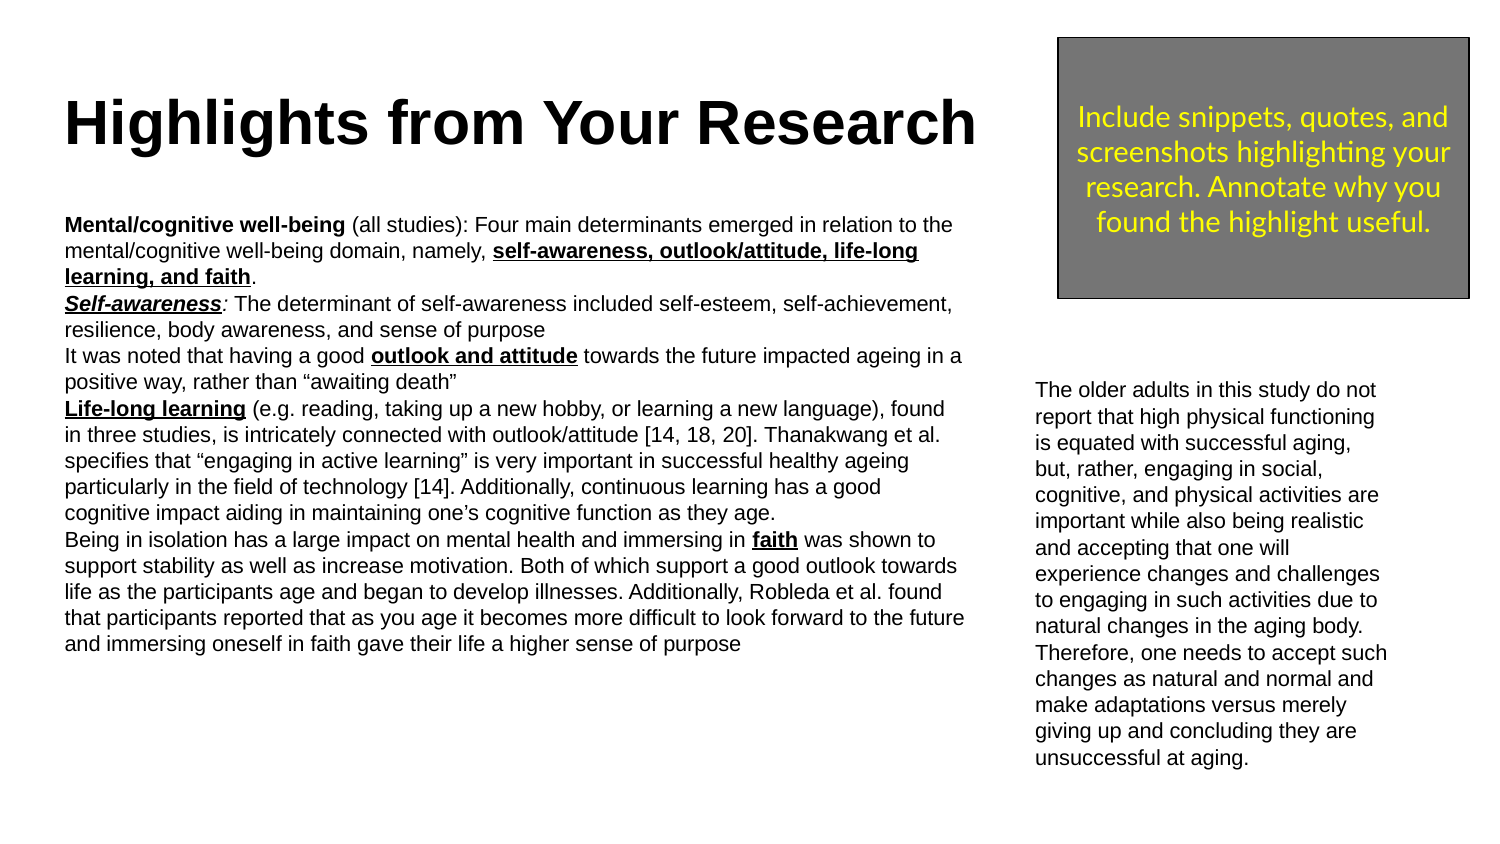

Include snippets, quotes, and screenshots highlighting your research. Annotate why you found the highlight useful.
# Highlights from Your Research
Mental/cognitive well‑being (all studies): Four main determinants emerged in relation to the mental/cognitive well-being domain, namely, self-awareness, outlook/attitude, life-long learning, and faith.
Self-awareness: The determinant of self-awareness included self-esteem, self-achievement, resilience, body awareness, and sense of purpose
It was noted that having a good outlook and attitude towards the future impacted ageing in a positive way, rather than “awaiting death”
Life-long learning (e.g. reading, taking up a new hobby, or learning a new language), found in three studies, is intricately connected with outlook/attitude [14, 18, 20]. Thanakwang et al. specifies that “engaging in active learning” is very important in successful healthy ageing particularly in the field of technology [14]. Additionally, continuous learning has a good cognitive impact aiding in maintaining one’s cognitive function as they age.
Being in isolation has a large impact on mental health and immersing in faith was shown to support stability as well as increase motivation. Both of which support a good outlook towards life as the participants age and began to develop illnesses. Additionally, Robleda et al. found that participants reported that as you age it becomes more difficult to look forward to the future and immersing oneself in faith gave their life a higher sense of purpose
The older adults in this study do not report that high physical functioning is equated with successful aging, but, rather, engaging in social, cognitive, and physical activities are important while also being realistic and accepting that one will experience changes and challenges to engaging in such activities due to natural changes in the aging body. Therefore, one needs to accept such changes as natural and normal and make adaptations versus merely giving up and concluding they are unsuccessful at aging.